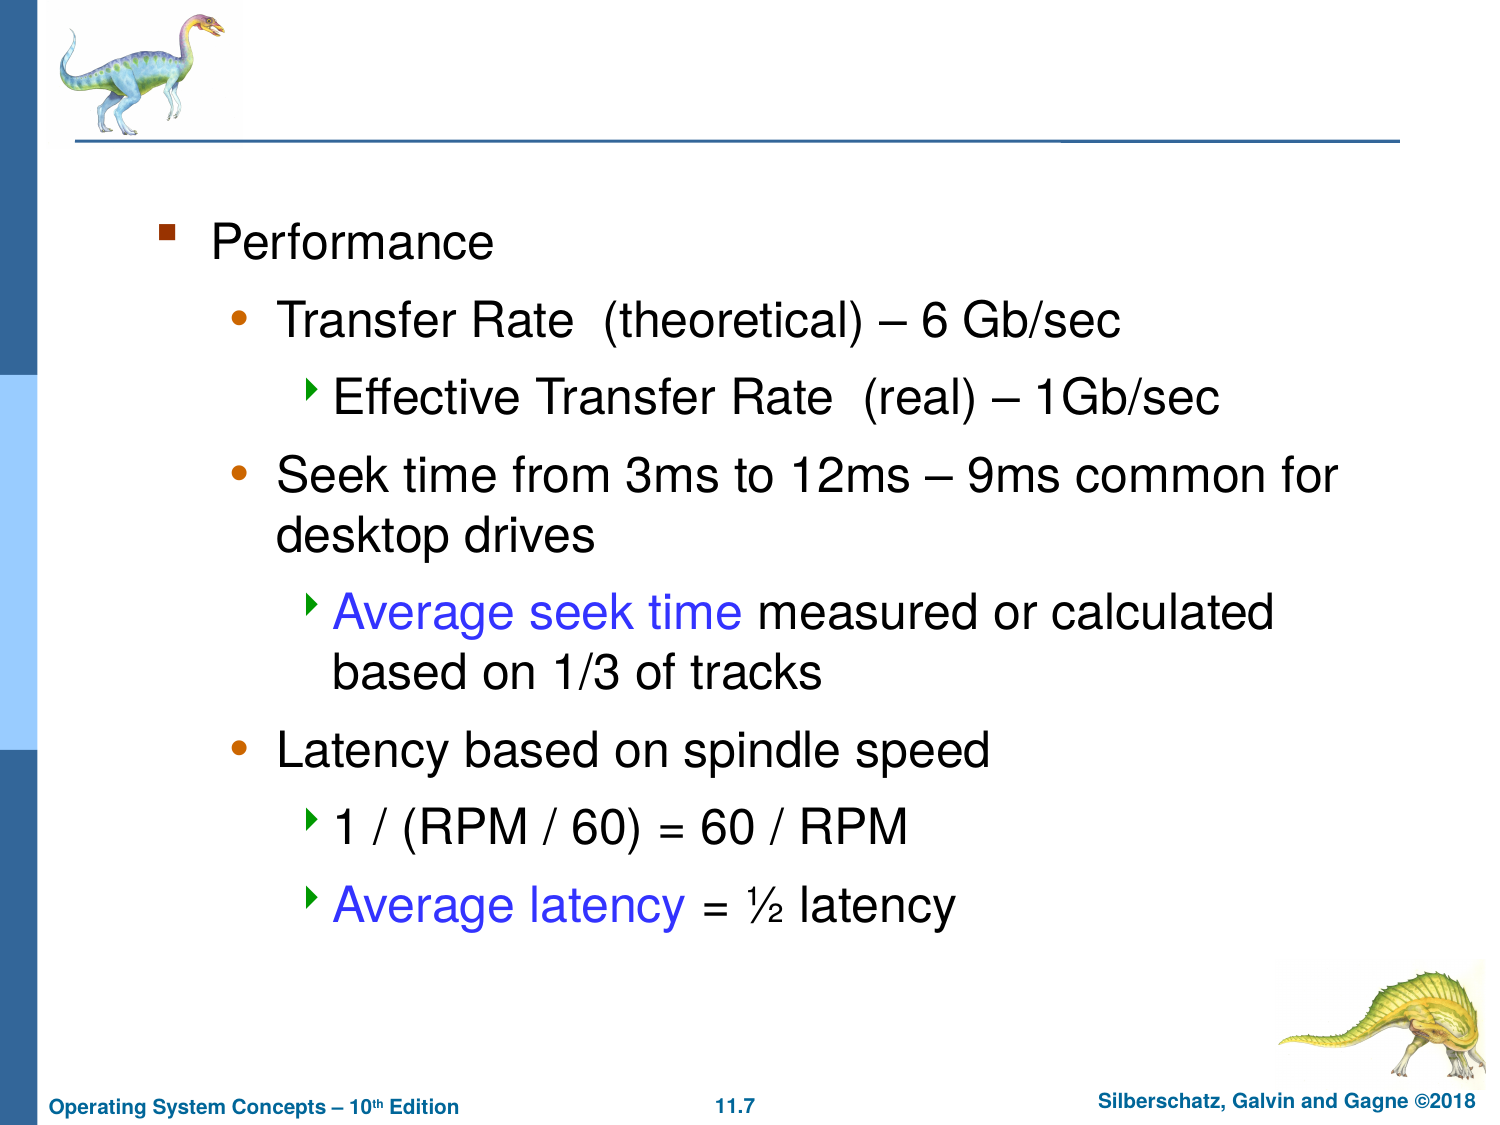

#
Performance
Transfer Rate  (theoretical) – 6 Gb/sec
Effective Transfer Rate  (real) – 1Gb/sec
Seek time from 3ms to 12ms – 9ms common for desktop drives
Average seek time measured or calculated based on 1/3 of tracks
Latency based on spindle speed
1 / (RPM / 60) = 60 / RPM
Average latency = ½ latency